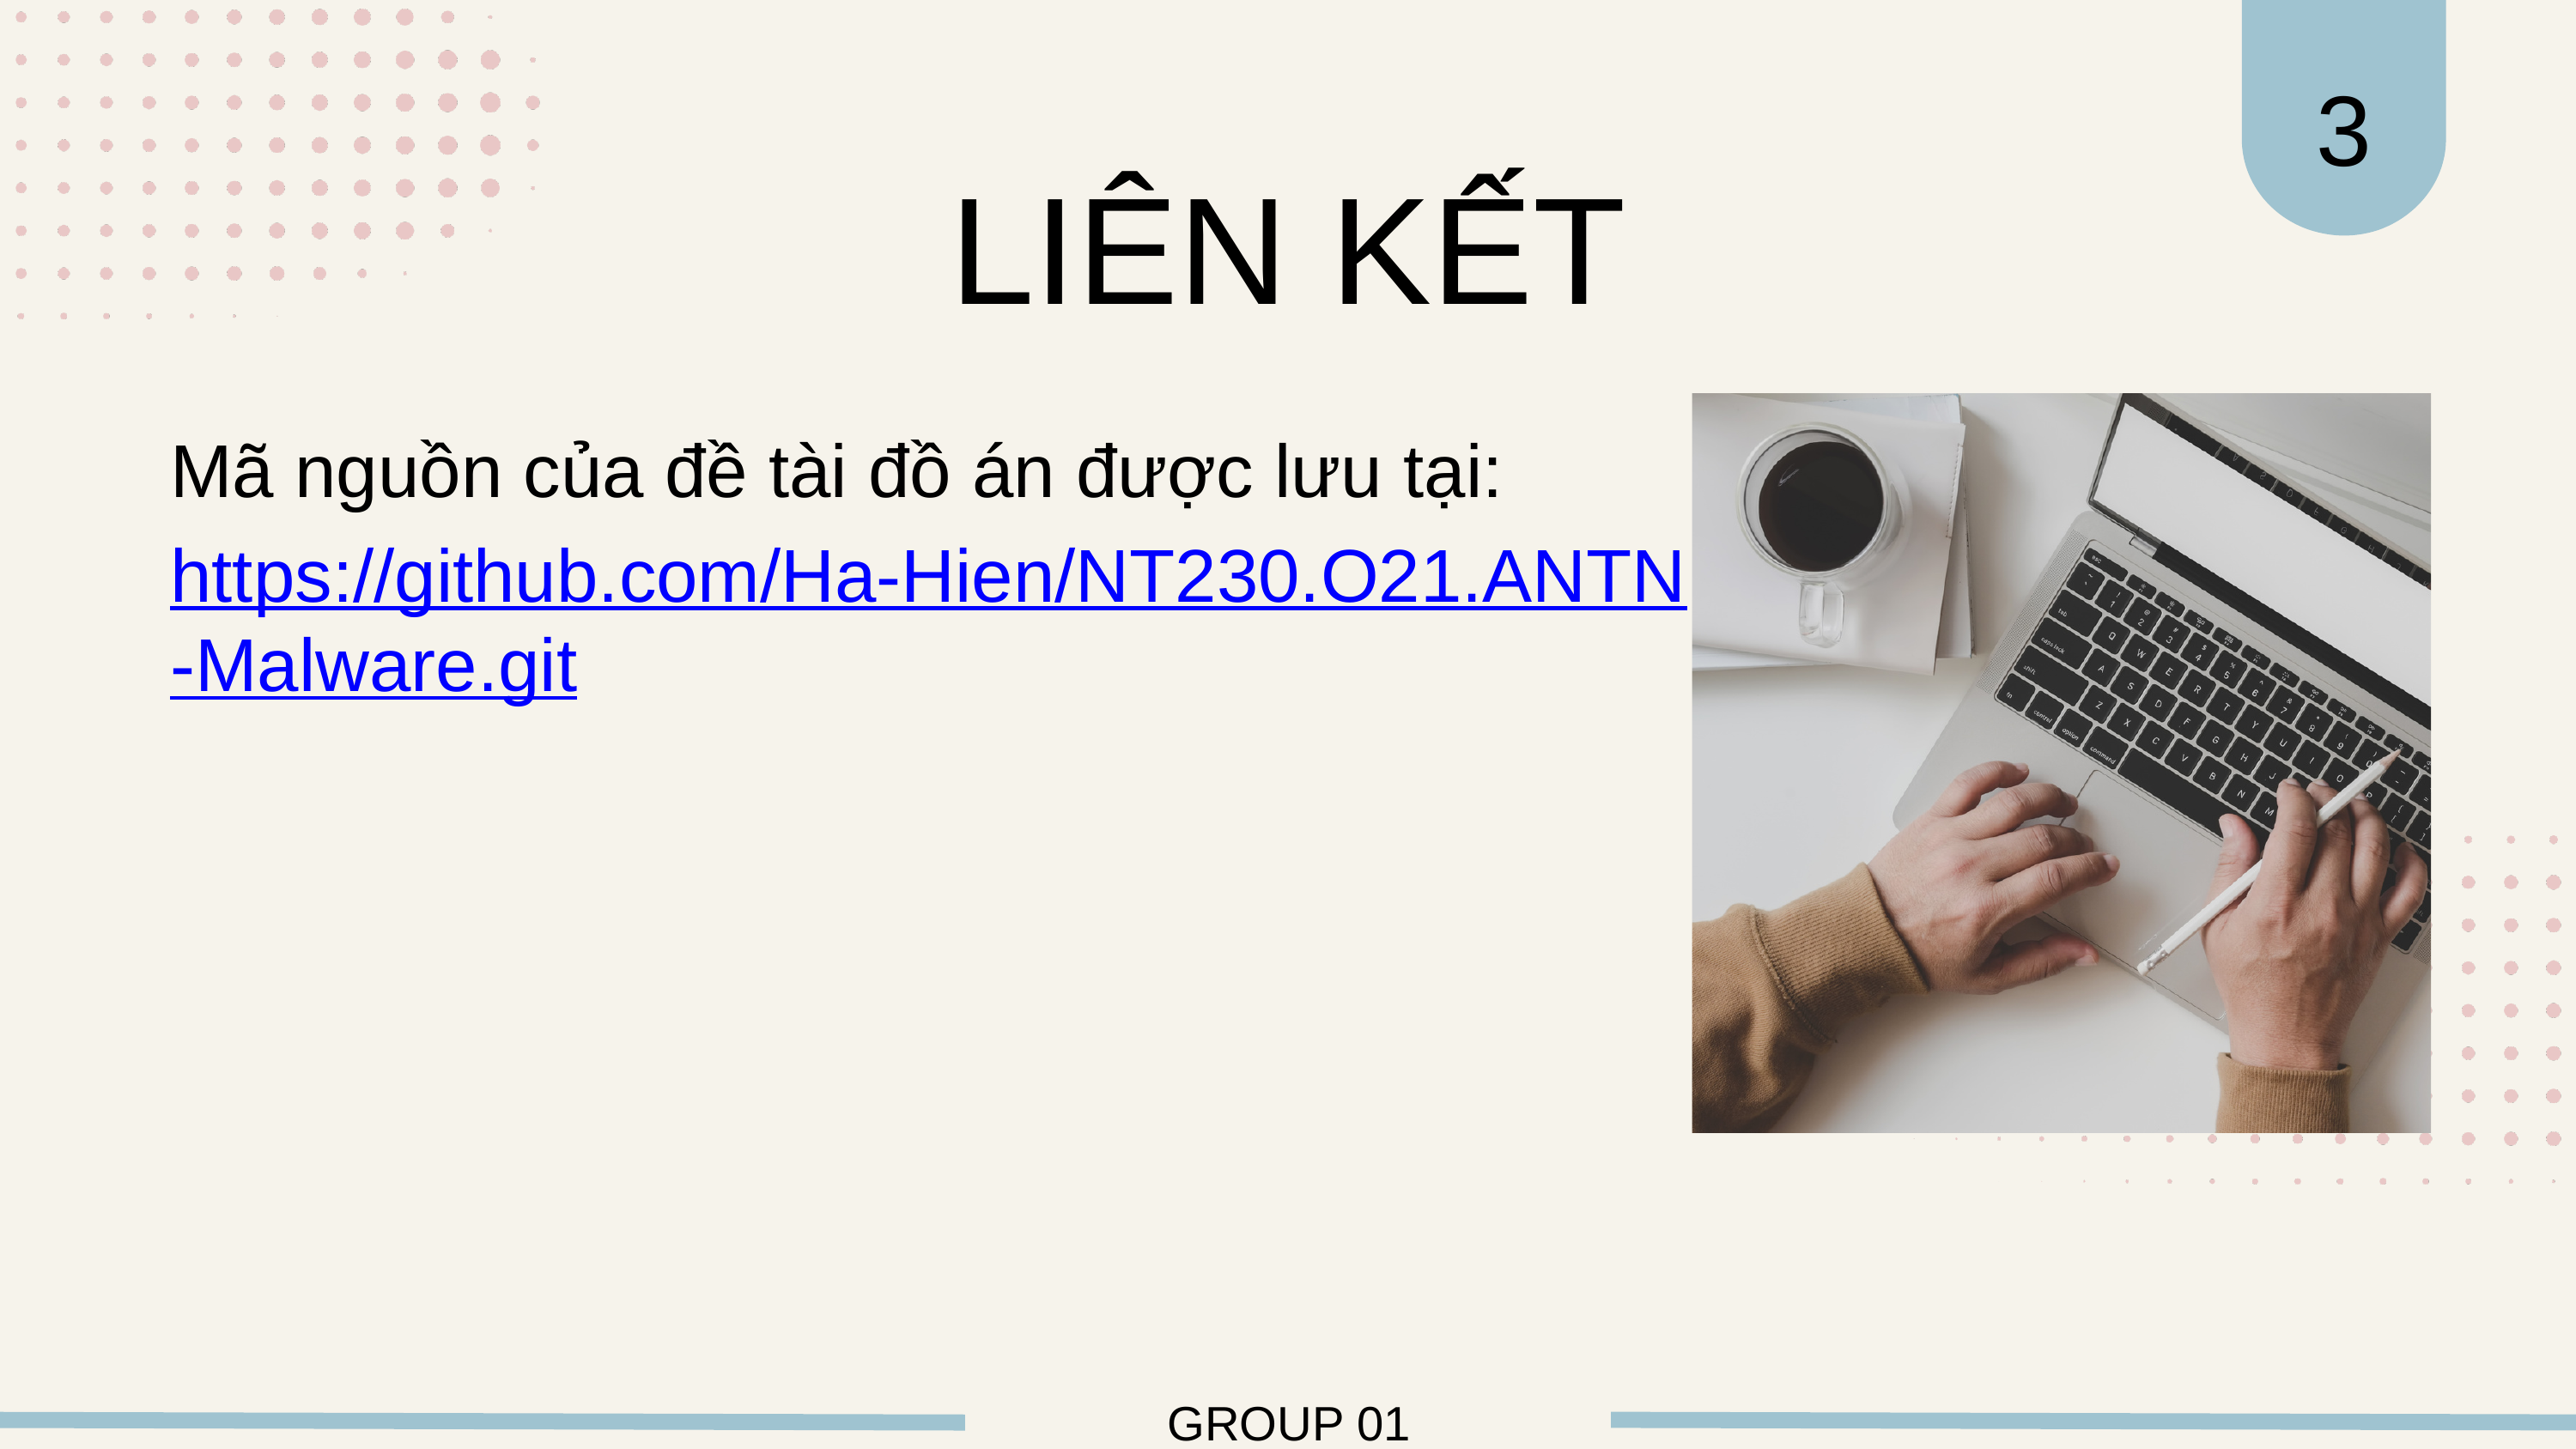

3

LIÊN KẾT

Mã nguồn của đề tài đồ án được lưu tại: https://github.com/Ha-Hien/NT230.O21.ANTN-Malware.git

GROUP 01